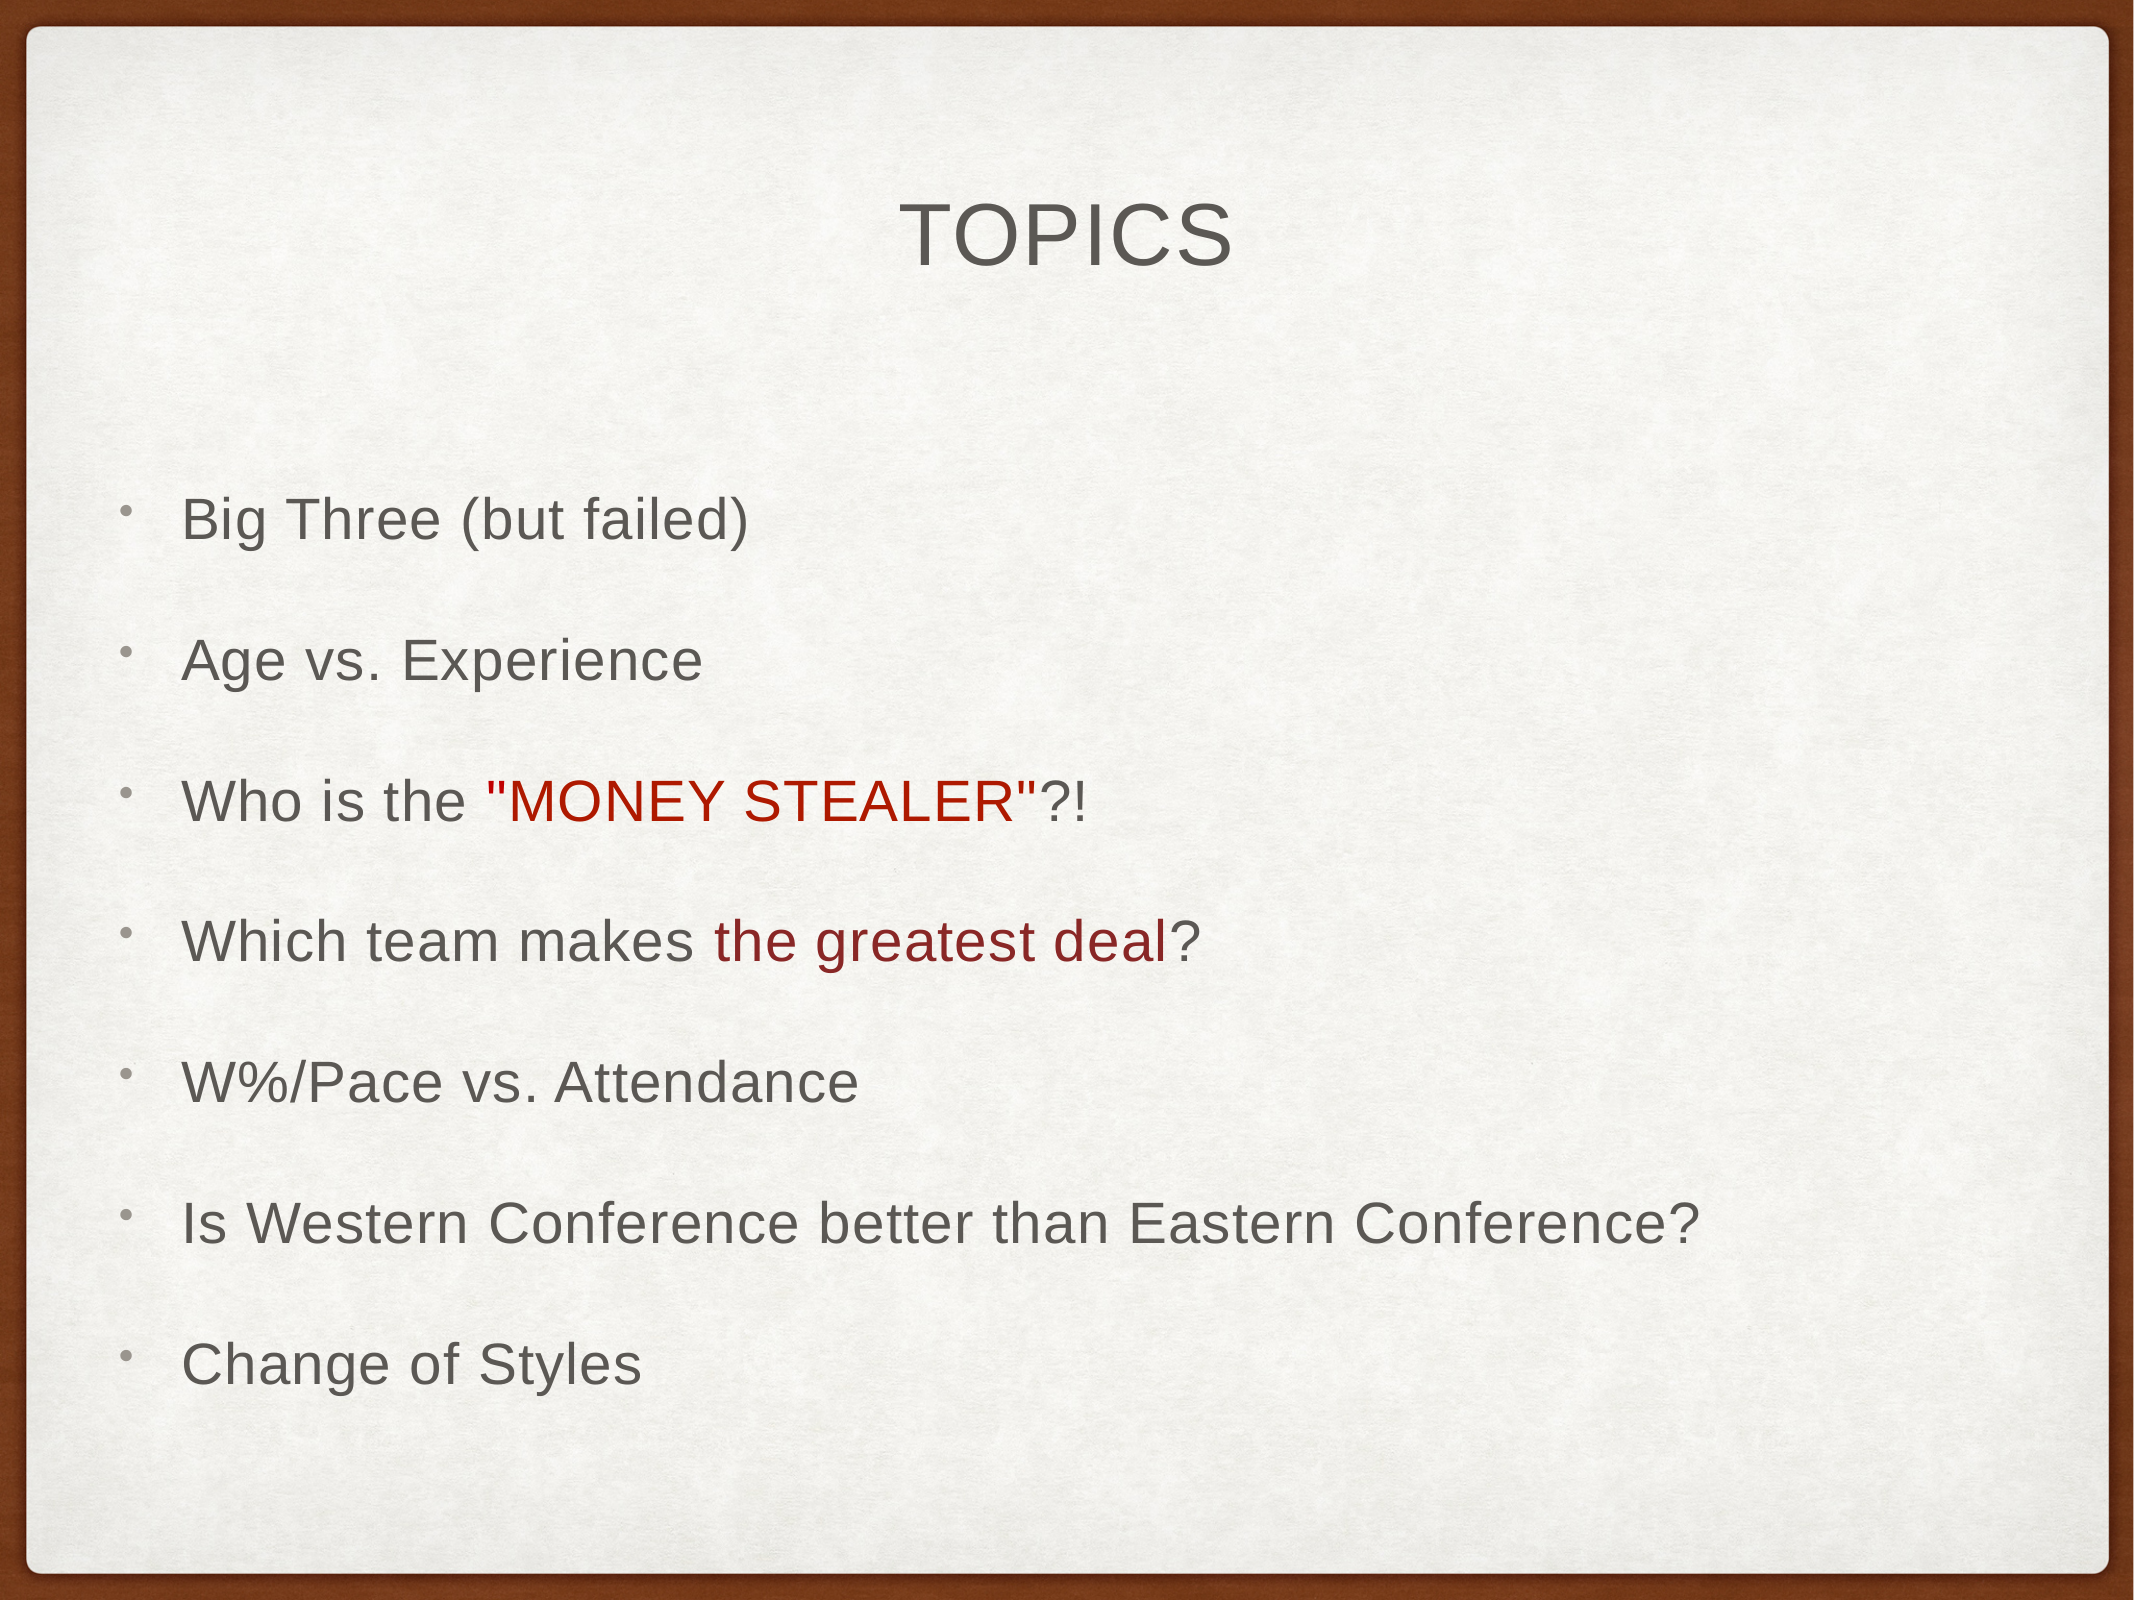

# Topics
Big Three (but failed)
Age vs. Experience
Who is the "MONEY STEALER"?!
Which team makes the greatest deal?
W%/Pace vs. Attendance
Is Western Conference better than Eastern Conference?
Change of Styles